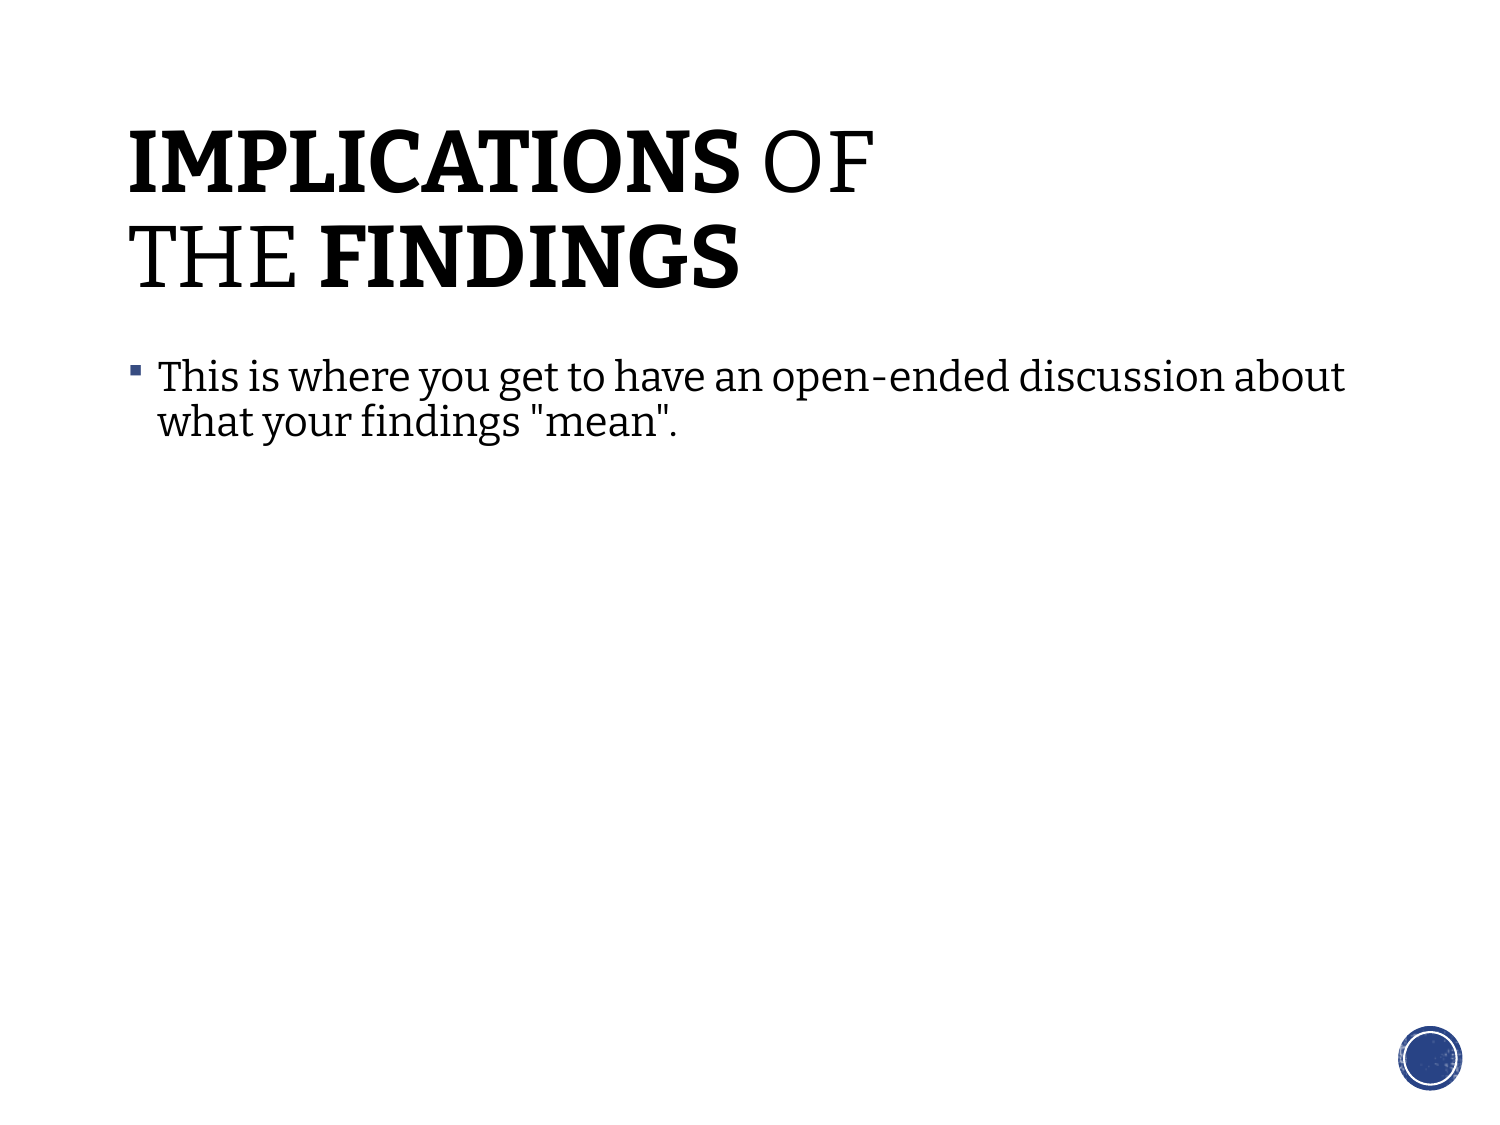

# implications of the findings
This is where you get to have an open-ended discussion about what your findings "mean".